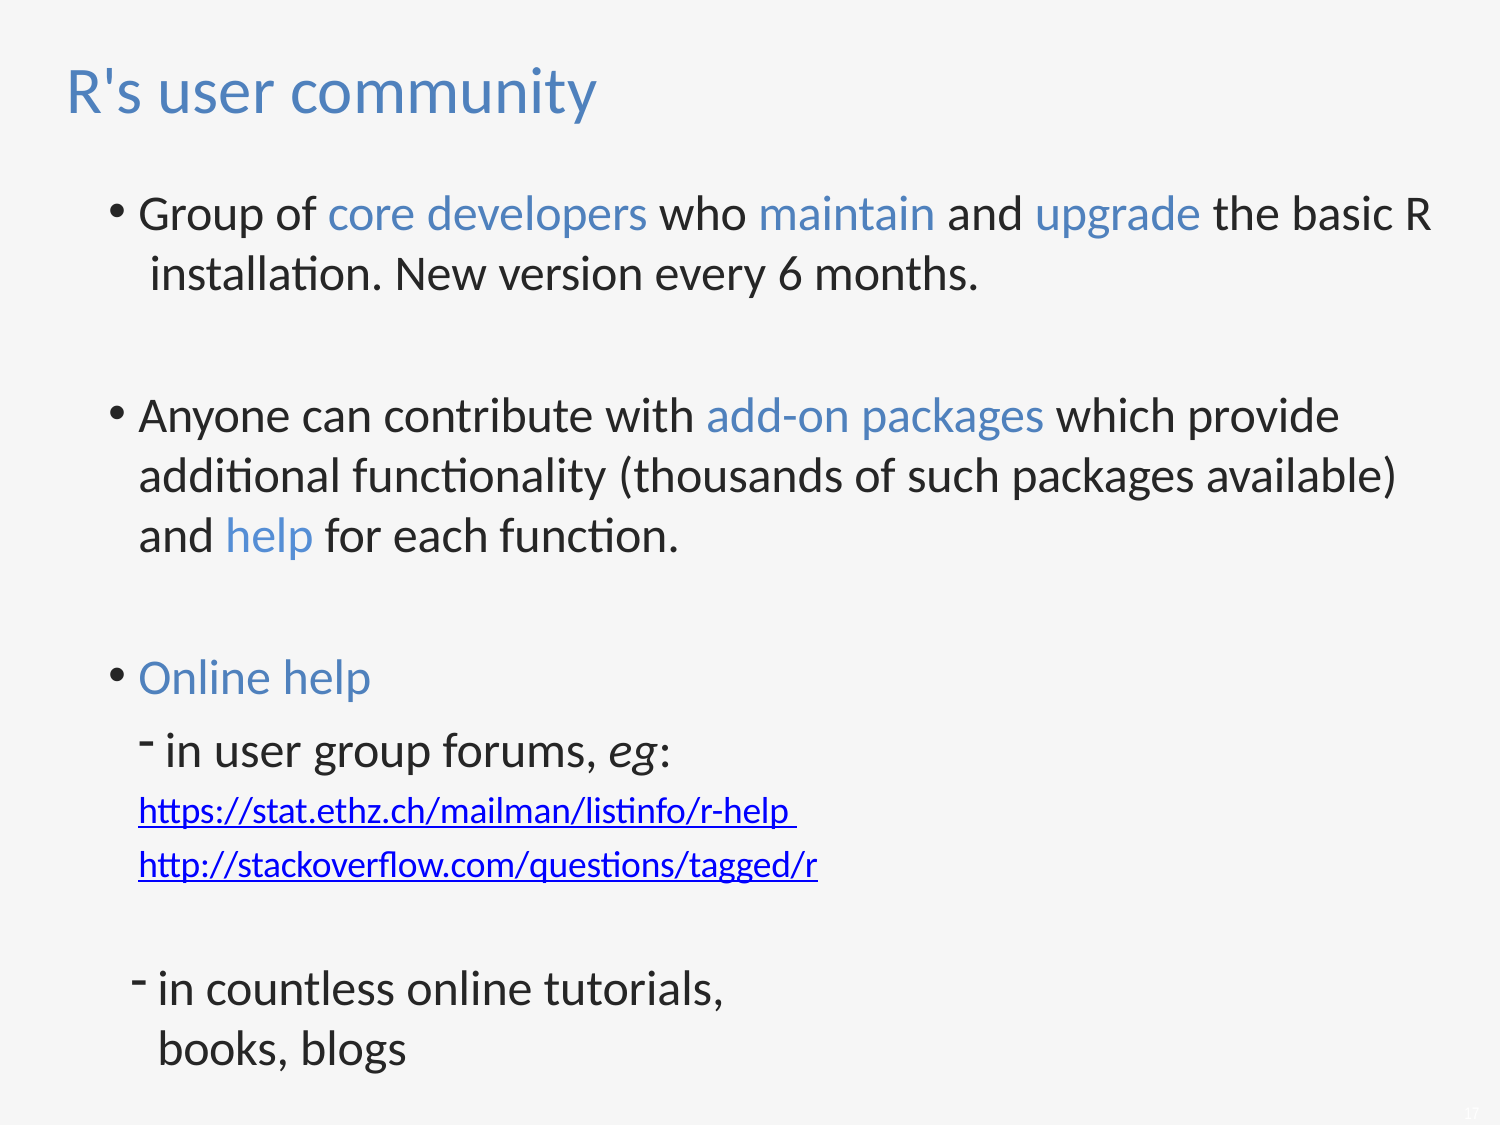

# R's user community
Group of core developers who maintain and upgrade the basic R  installation. New version every 6 months.

Anyone can contribute with add-on packages which provide  additional functionality (thousands of such packages available) and help for each function.

Online help
in user group forums, eg:
https://stat.ethz.ch/mailman/listinfo/r-help  http://stackoverflow.com/questions/tagged/r

in countless online tutorials, books, blogs
17